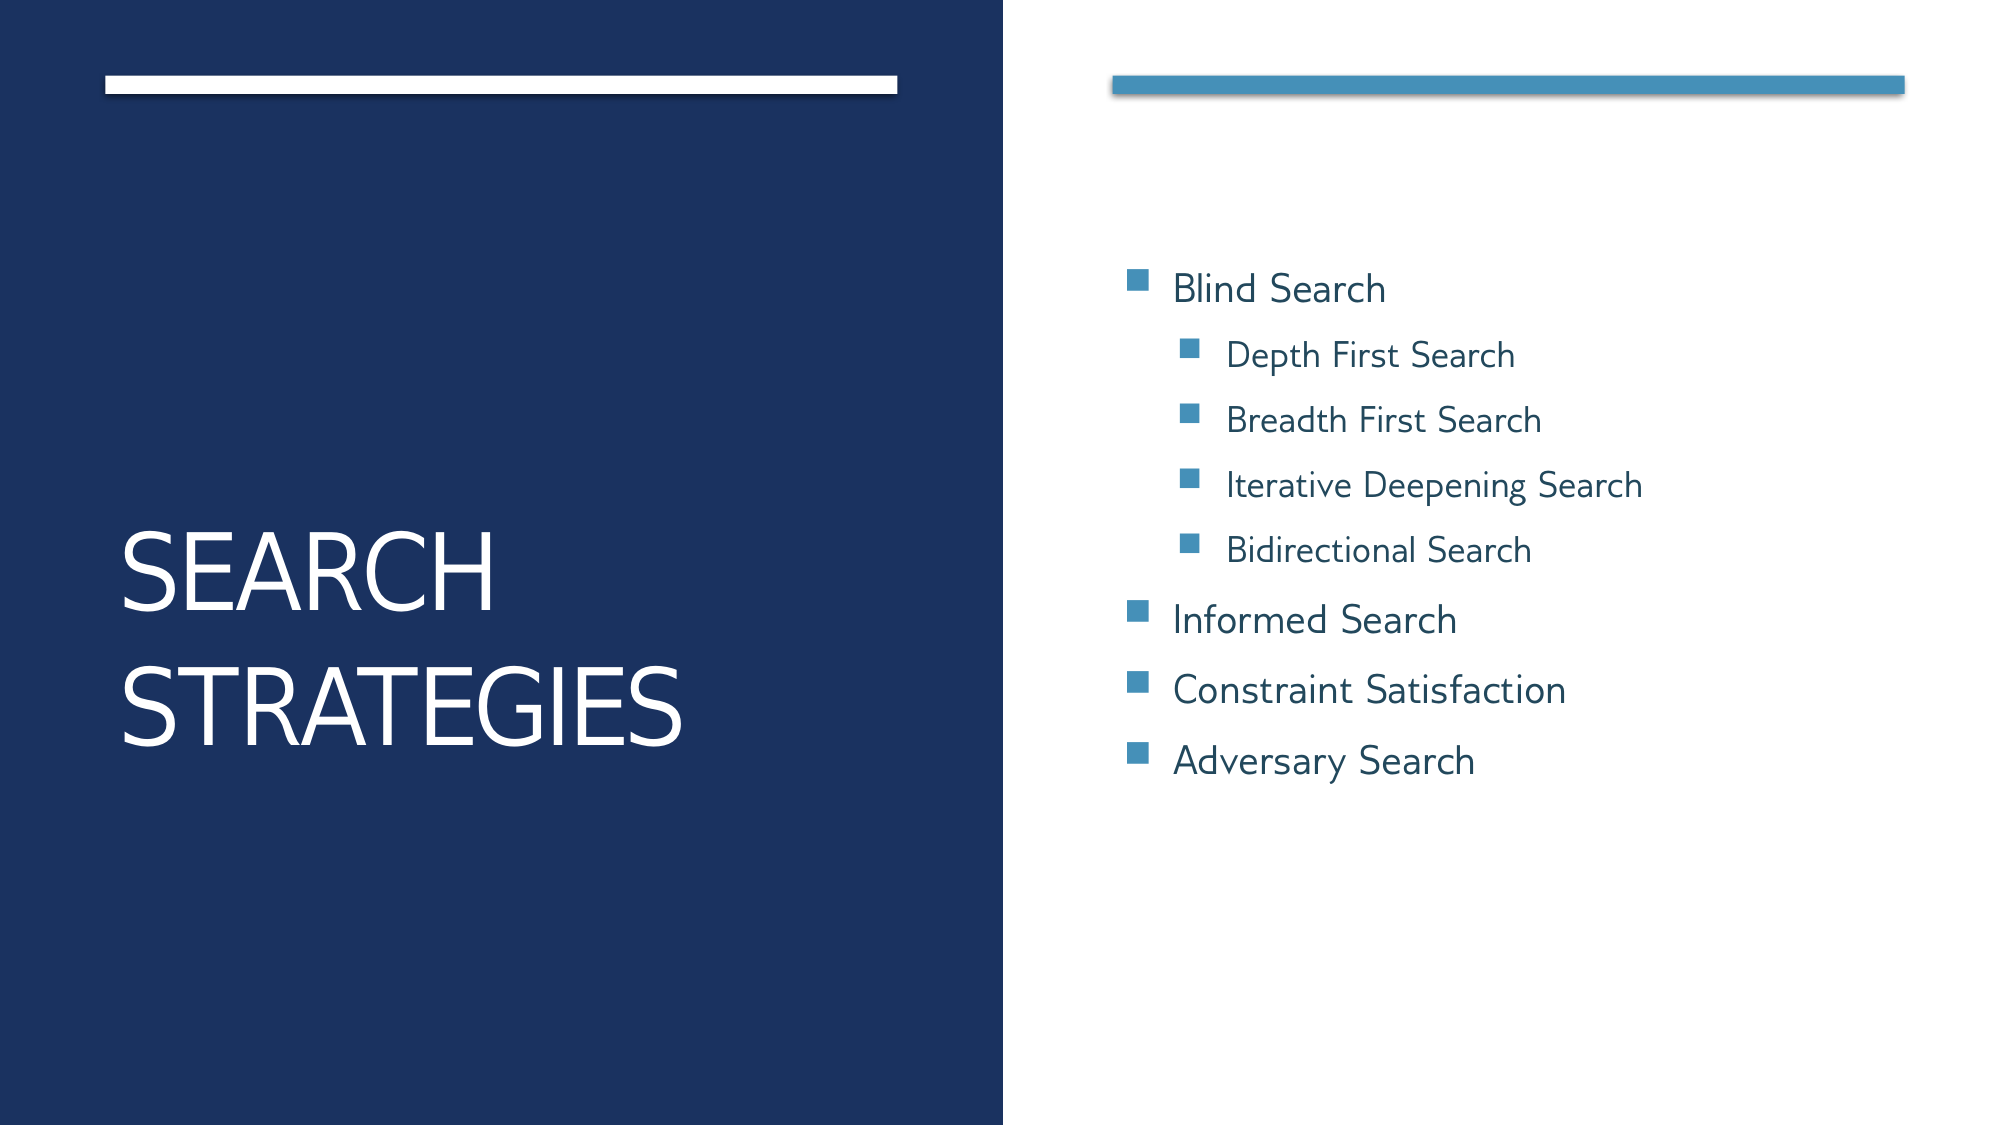

# SEARCH STRATEGIES
Blind Search
Depth First Search
Breadth First Search
Iterative Deepening Search
Bidirectional Search
Informed Search
Constraint Satisfaction
Adversary Search